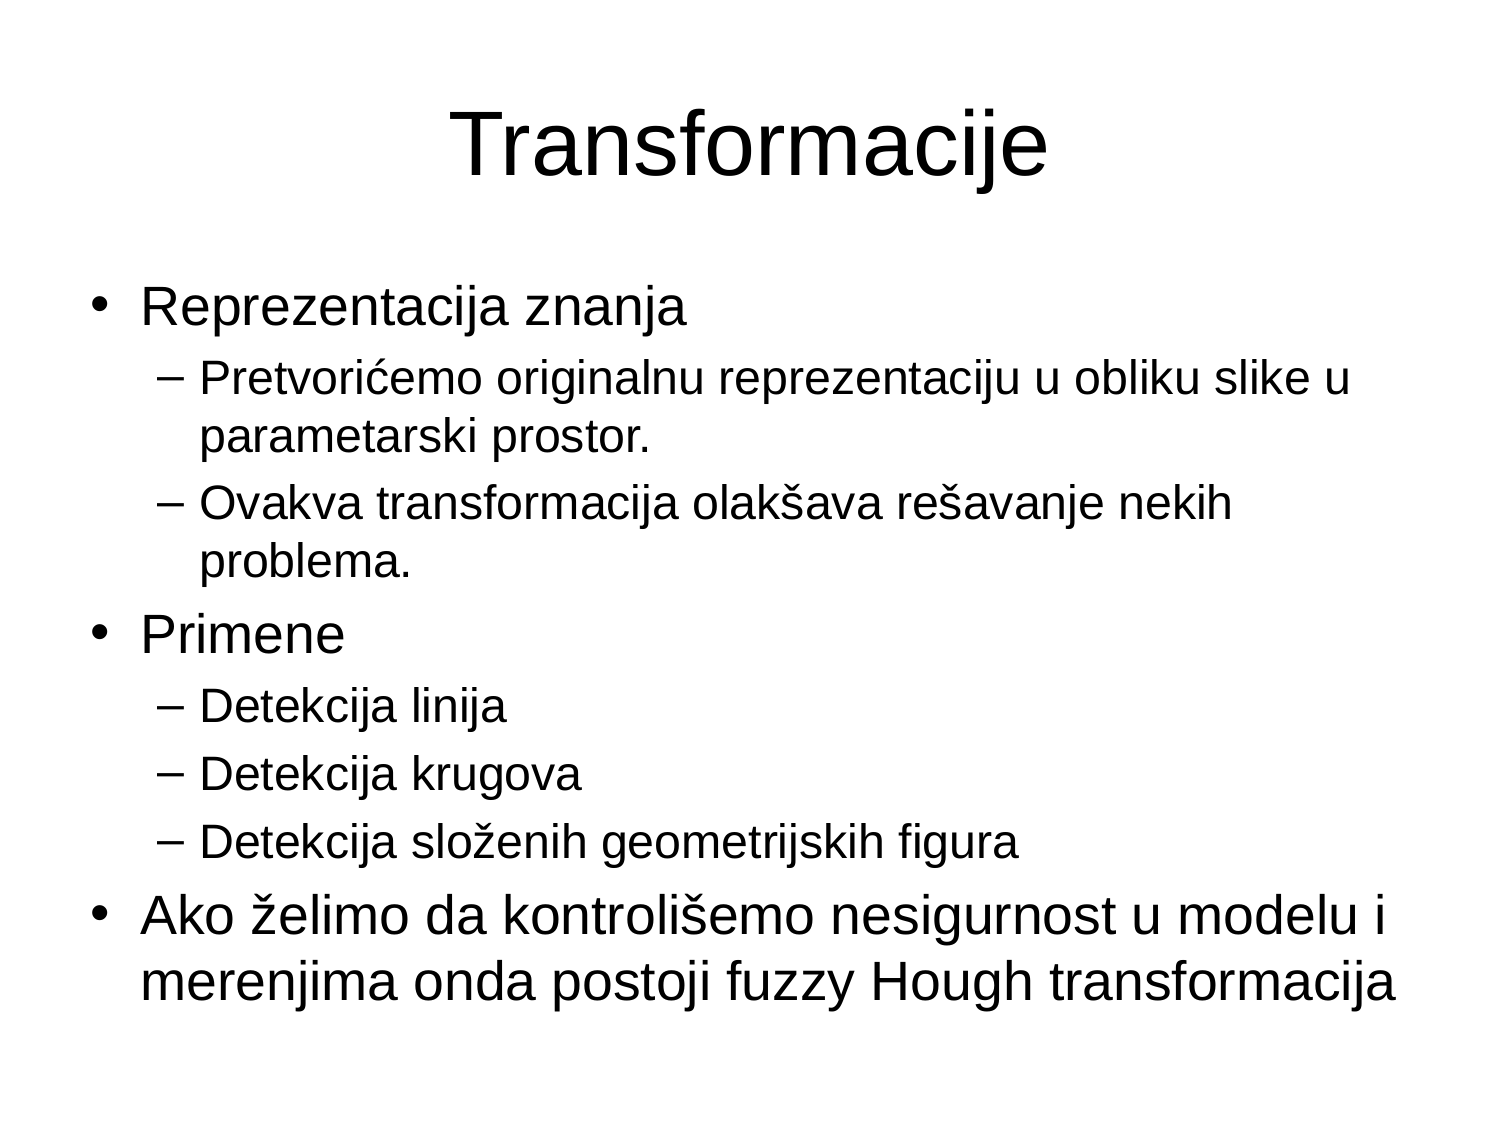

# Transformacije
Reprezentacija znanja
Pretvorićemo originalnu reprezentaciju u obliku slike u parametarski prostor.
Ovakva transformacija olakšava rešavanje nekih problema.
Primene
Detekcija linija
Detekcija krugova
Detekcija složenih geometrijskih figura
Ako želimo da kontrolišemo nesigurnost u modelu i merenjima onda postoji fuzzy Hough transformacija